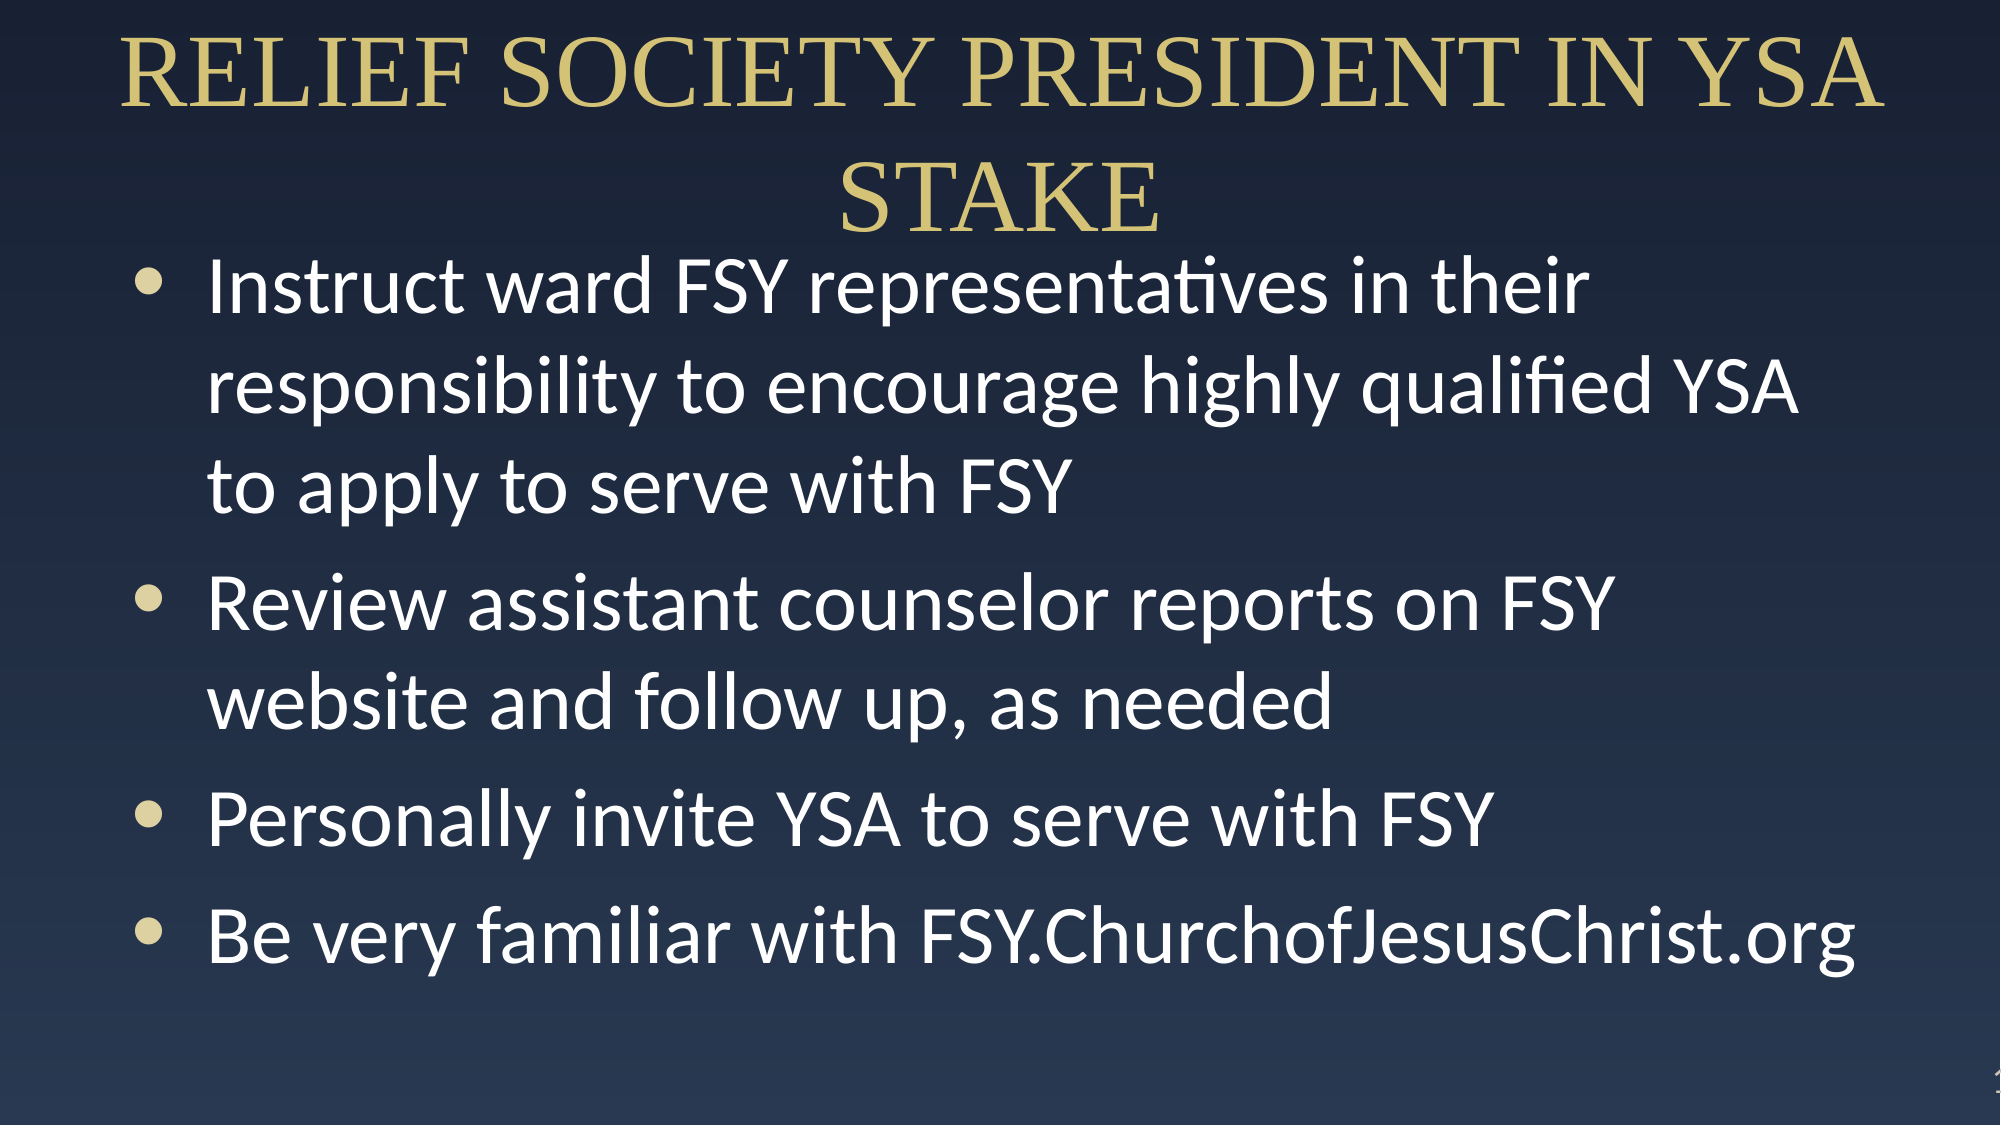

# Relief Society President in YSA Stake
Instruct ward FSY representatives in their responsibility to encourage highly qualified YSA to apply to serve with FSY
Review assistant counselor reports on FSY website and follow up, as needed
Personally invite YSA to serve with FSY
Be very familiar with FSY.ChurchofJesusChrist.org